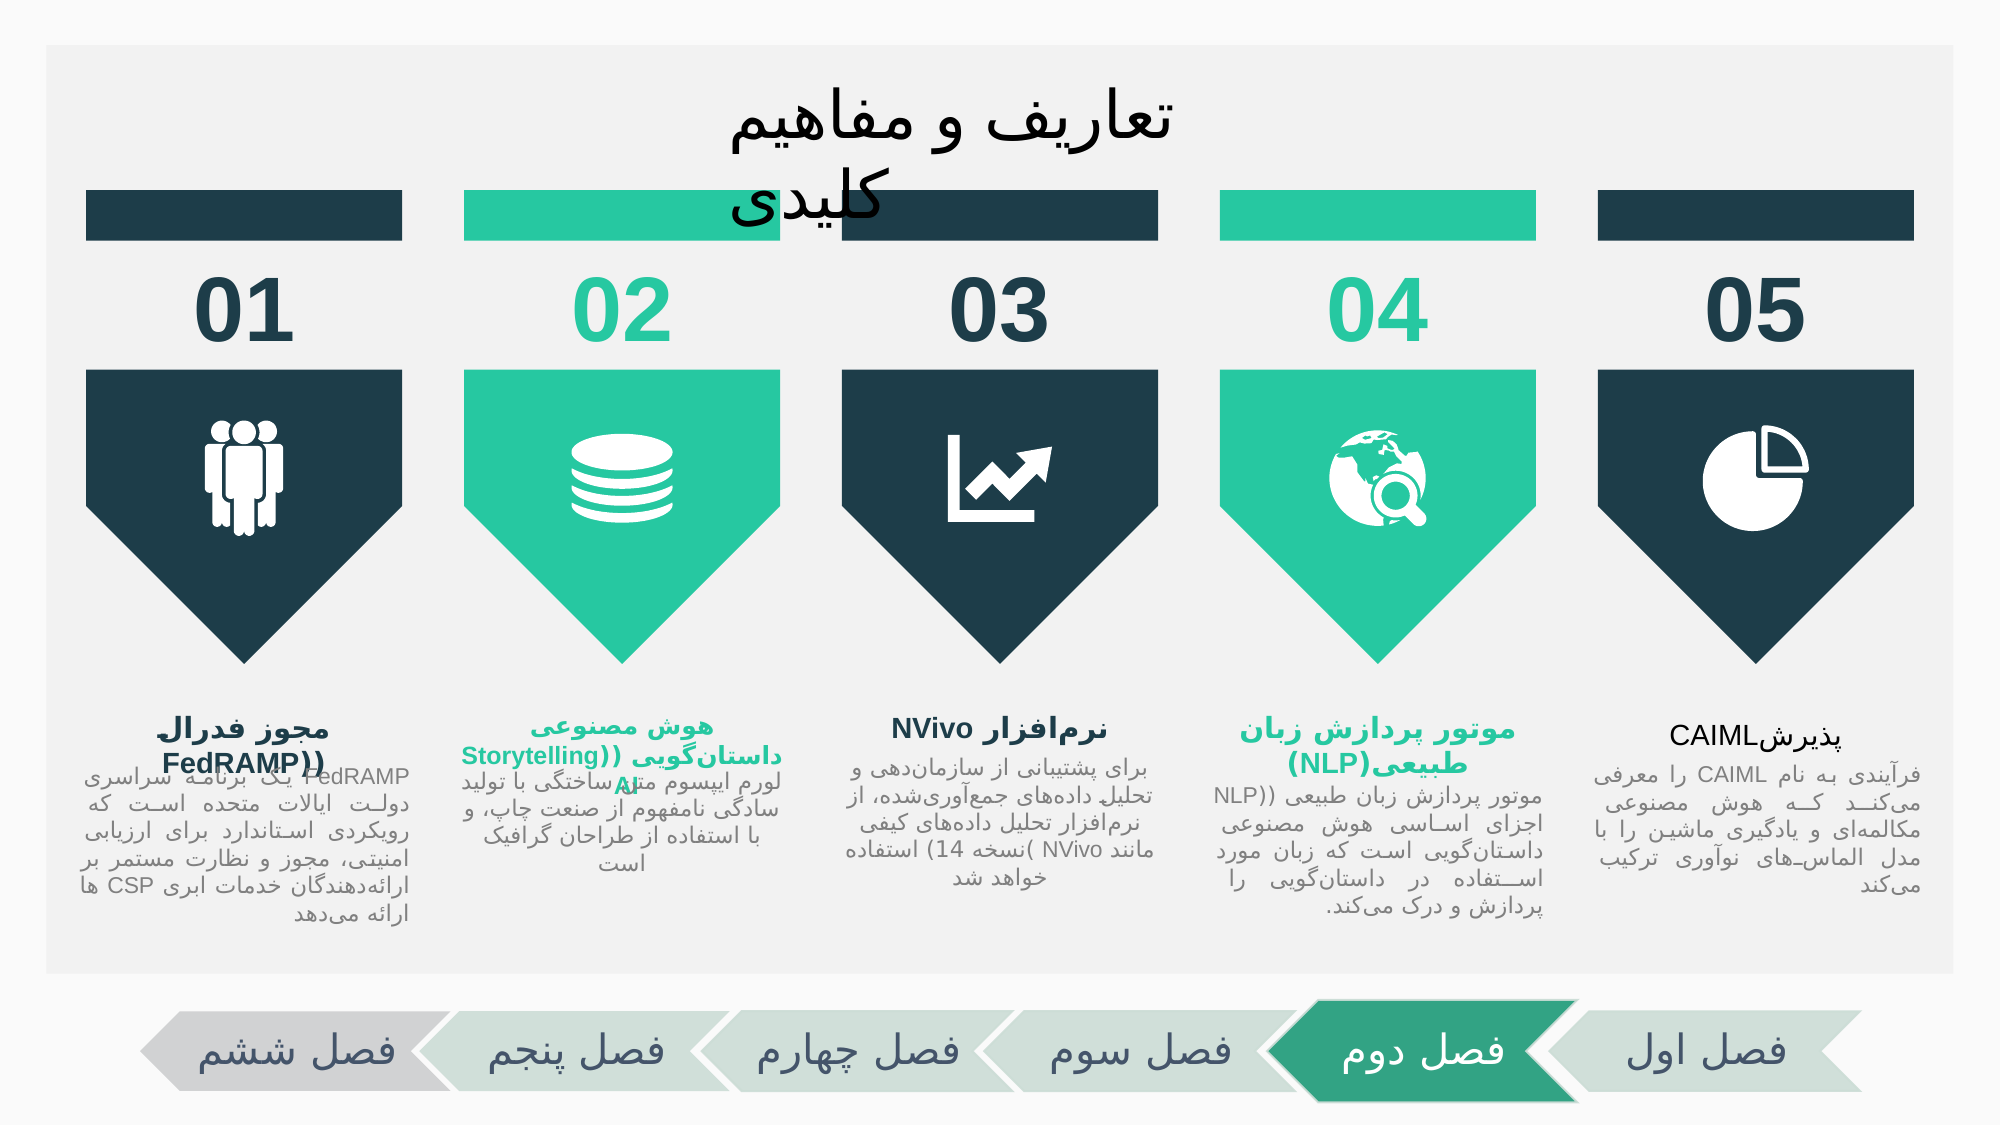

تعاریف و مفاهیم کلیدی

01
02
03
04
05

مجوز فدرال ((FedRAMP
FedRAMP یک برنامه سراسری دولت ایالات متحده است که رویکردی استاندارد برای ارزیابی امنیتی، مجوز و نظارت مستمر بر ارائه‌دهندگان خدمات ابری CSP ها ارائه می‌دهد
هوش مصنوعی داستان‌گویی ((Storytelling AI
لورم ایپسوم متن ساختگی با تولید سادگی نامفهوم از صنعت چاپ، و با استفاده از طراحان گرافیک است
نرم‌افزار NVivo
برای پشتیبانی از سازمان‌دهی و تحلیل داده‌های جمع‌آوری‌شده، از نرم‌افزار تحلیل داده‌های کیفی مانند NVivo )نسخه 14) استفاده خواهد شد
موتور پردازش زبان طبیعی(NLP)
موتور پردازش زبان طبیعی ((NLP اجزای اساسی هوش مصنوعی داستان‌گویی است که زبان مورد استفاده در داستان‌گویی را پردازش و درک می‌کند.
CAIMLپذیرش
فرآیندی به نام CAIML را معرفی می‌کند که هوش مصنوعی مکالمه‌ای و یادگیری ماشین را با مدل الماس‌های نوآوری ترکیب می‌کند
فصل ششم
فصل پنجم
فصل چهارم
فصل سوم
فصل دوم
فصل اول